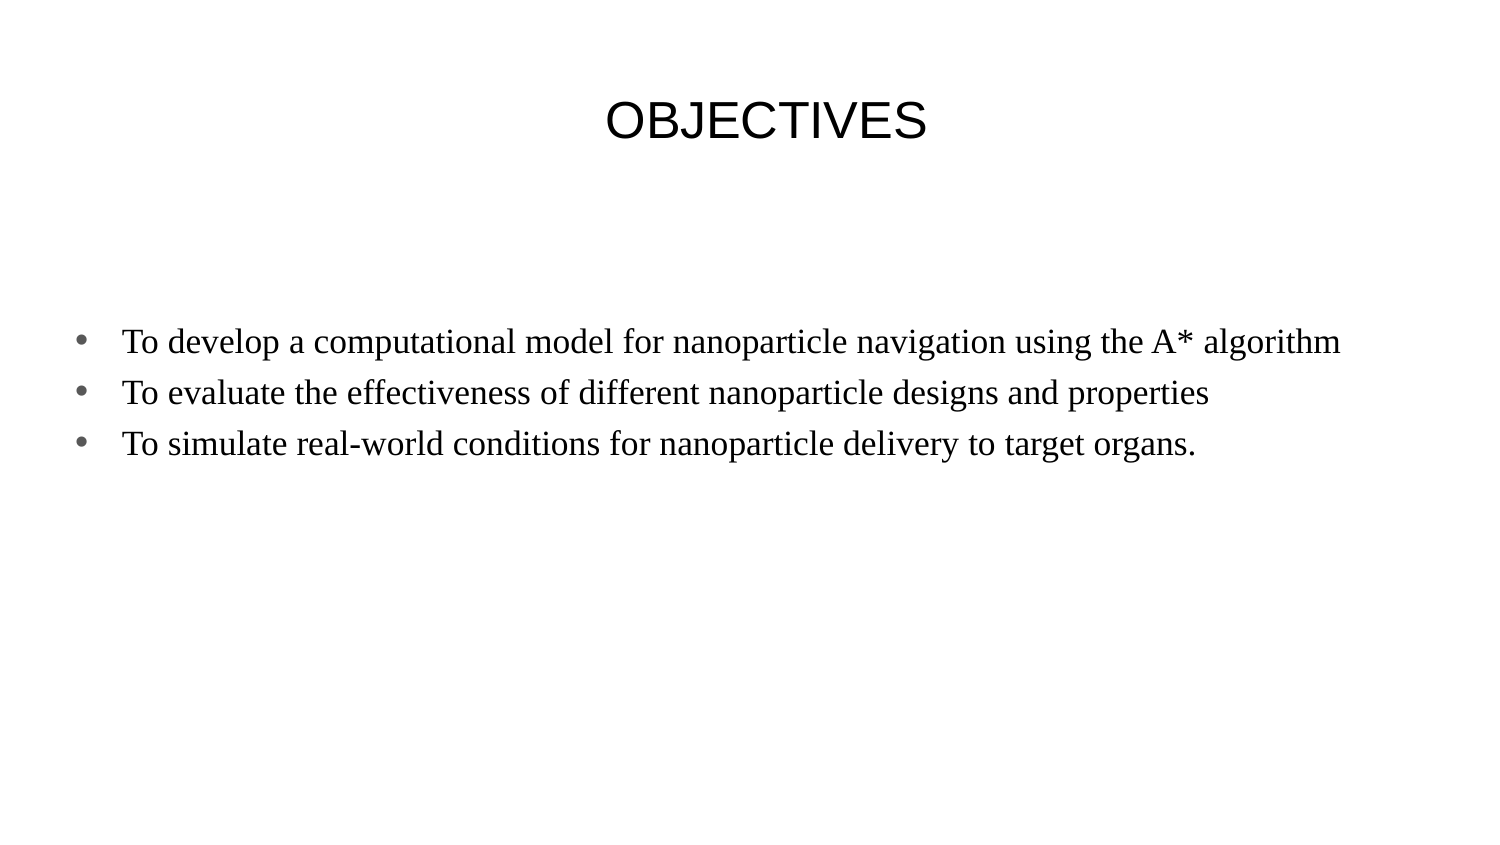

# OBJECTIVES
To develop a computational model for nanoparticle navigation using the A* algorithm
To evaluate the effectiveness of different nanoparticle designs and properties
To simulate real-world conditions for nanoparticle delivery to target organs.